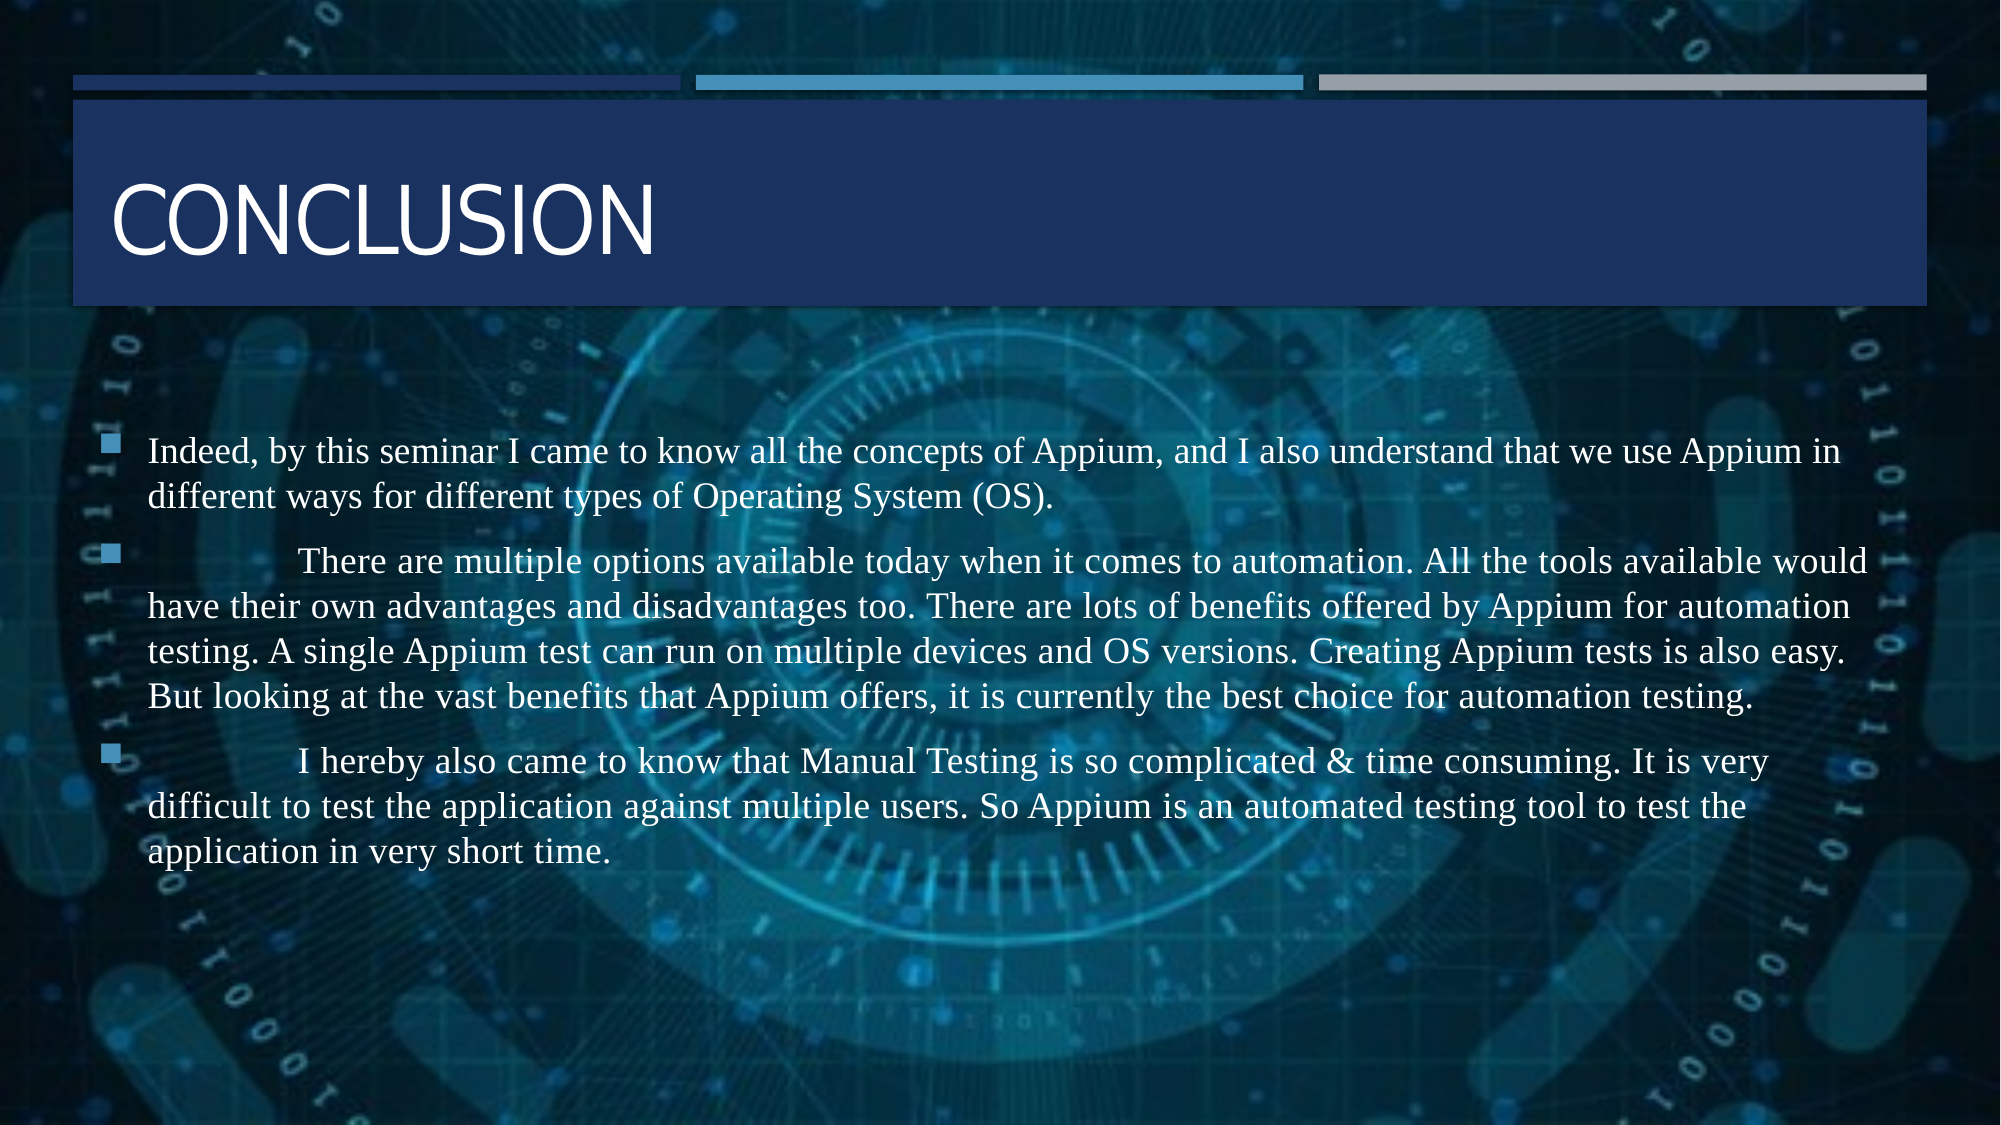

# conclusion
Indeed, by this seminar I came to know all the concepts of Appium, and I also understand that we use Appium in different ways for different types of Operating System (OS).
	There are multiple options available today when it comes to automation. All the tools available would have their own advantages and disadvantages too. There are lots of benefits offered by Appium for automation testing. A single Appium test can run on multiple devices and OS versions. Creating Appium tests is also easy. But looking at the vast benefits that Appium offers, it is currently the best choice for automation testing.
	I hereby also came to know that Manual Testing is so complicated & time consuming. It is very difficult to test the application against multiple users. So Appium is an automated testing tool to test the application in very short time.